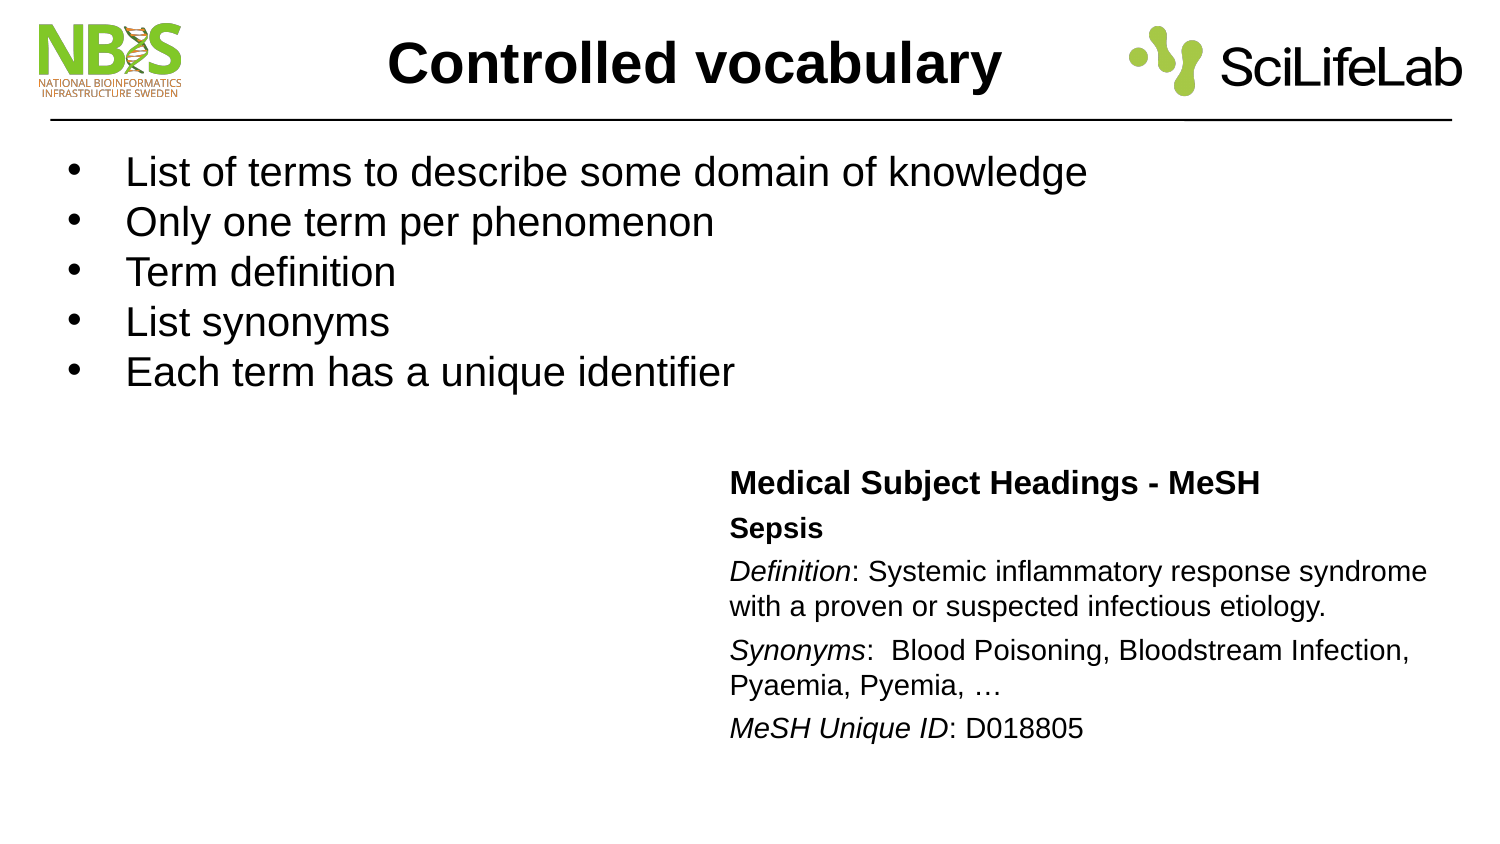

# Controlled vocabulary
List of terms to describe some domain of knowledge
Only one term per phenomenon
Term definition
List synonyms
Each term has a unique identifier

Medical Subject Headings - MeSH
Sepsis
Definition: Systemic inflammatory response syndrome with a proven or suspected infectious etiology.
Synonyms:  Blood Poisoning, Bloodstream Infection, Pyaemia, Pyemia, …
MeSH Unique ID: D018805